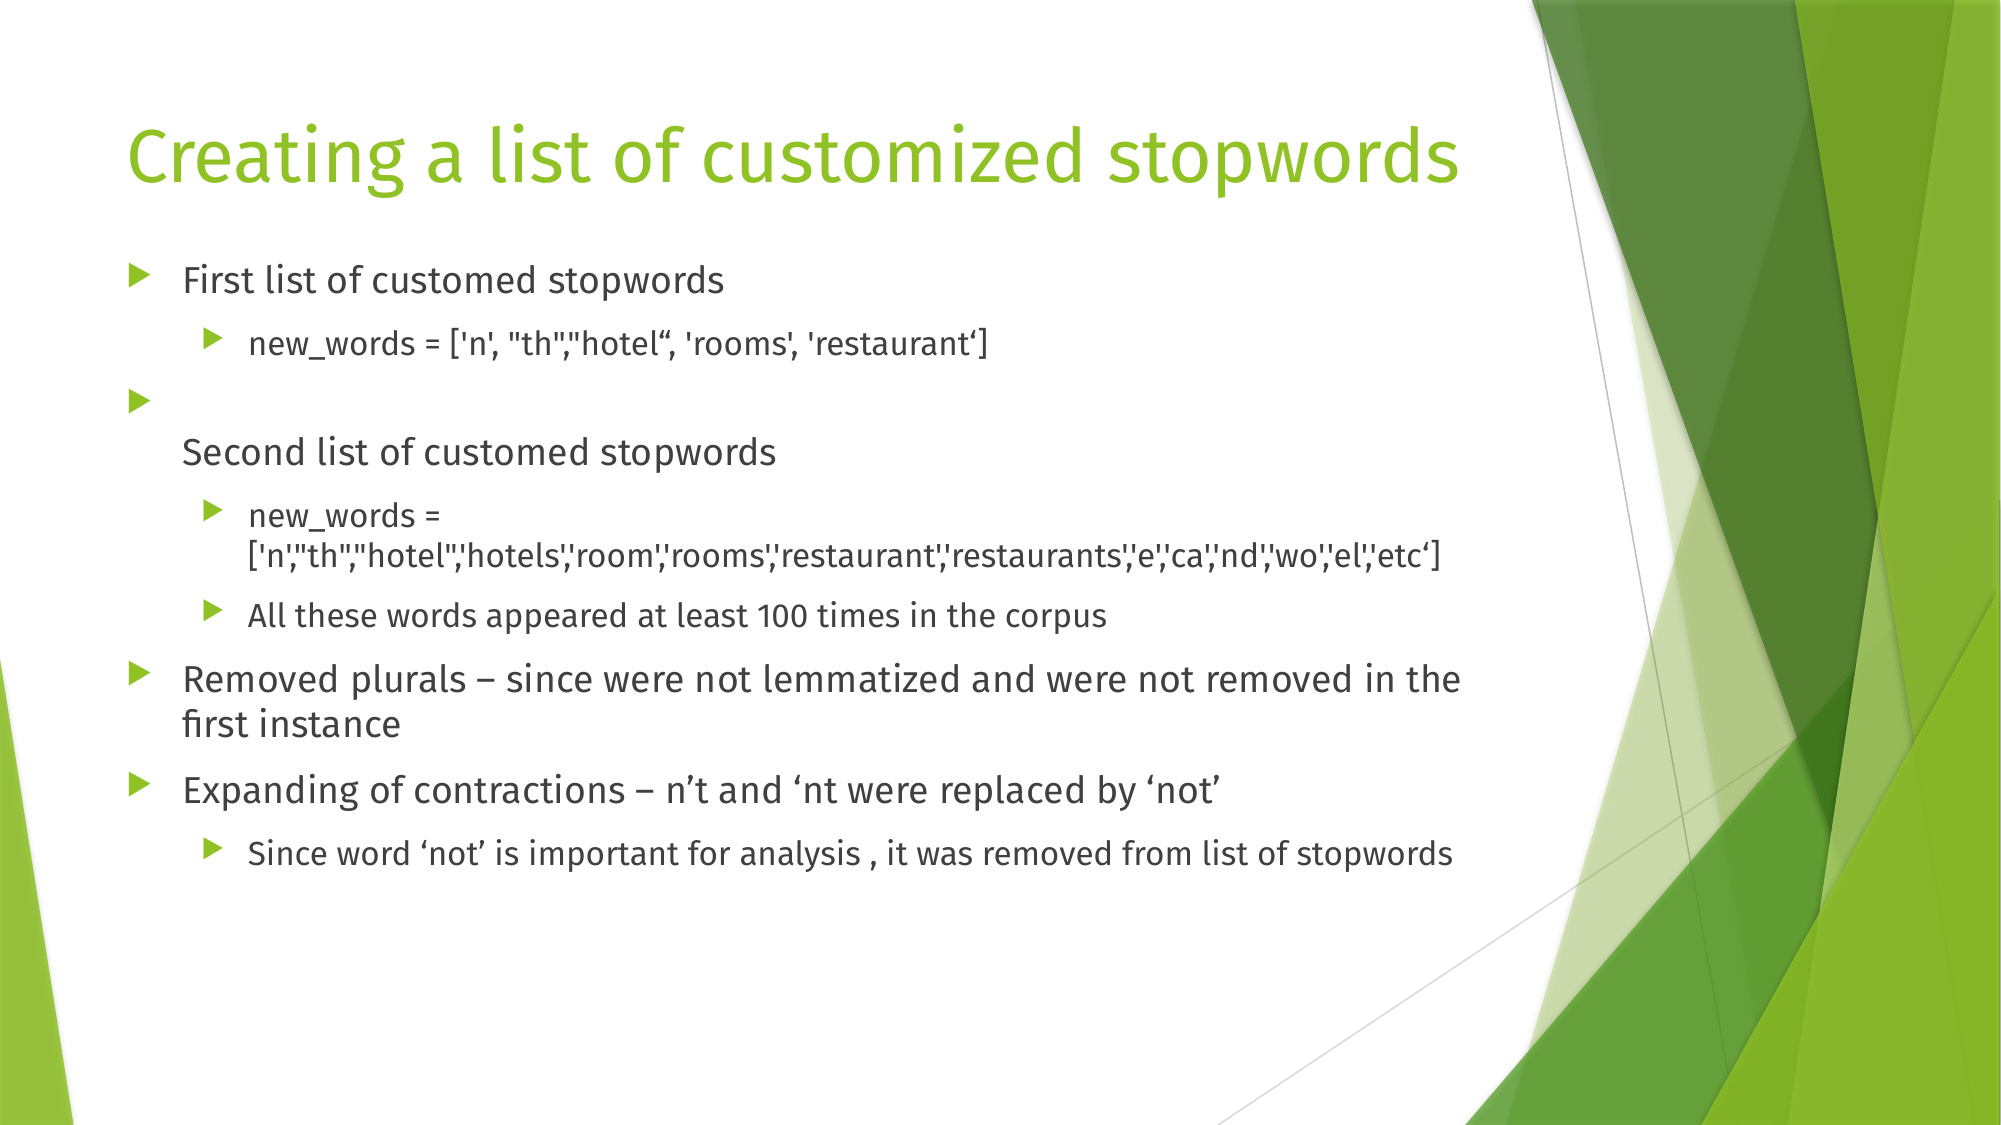

# Creating a list of customized stopwords
First list of customed stopwords
new_words = ['n', "th","hotel“, 'rooms', 'restaurant‘]
Second list of customed stopwords
new_words = ['n',"th","hotel",'hotels','room','rooms','restaurant','restaurants','e','ca','nd','wo','el','etc‘]
All these words appeared at least 100 times in the corpus
Removed plurals – since were not lemmatized and were not removed in the first instance
Expanding of contractions – n’t and ‘nt were replaced by ‘not’
Since word ‘not’ is important for analysis , it was removed from list of stopwords